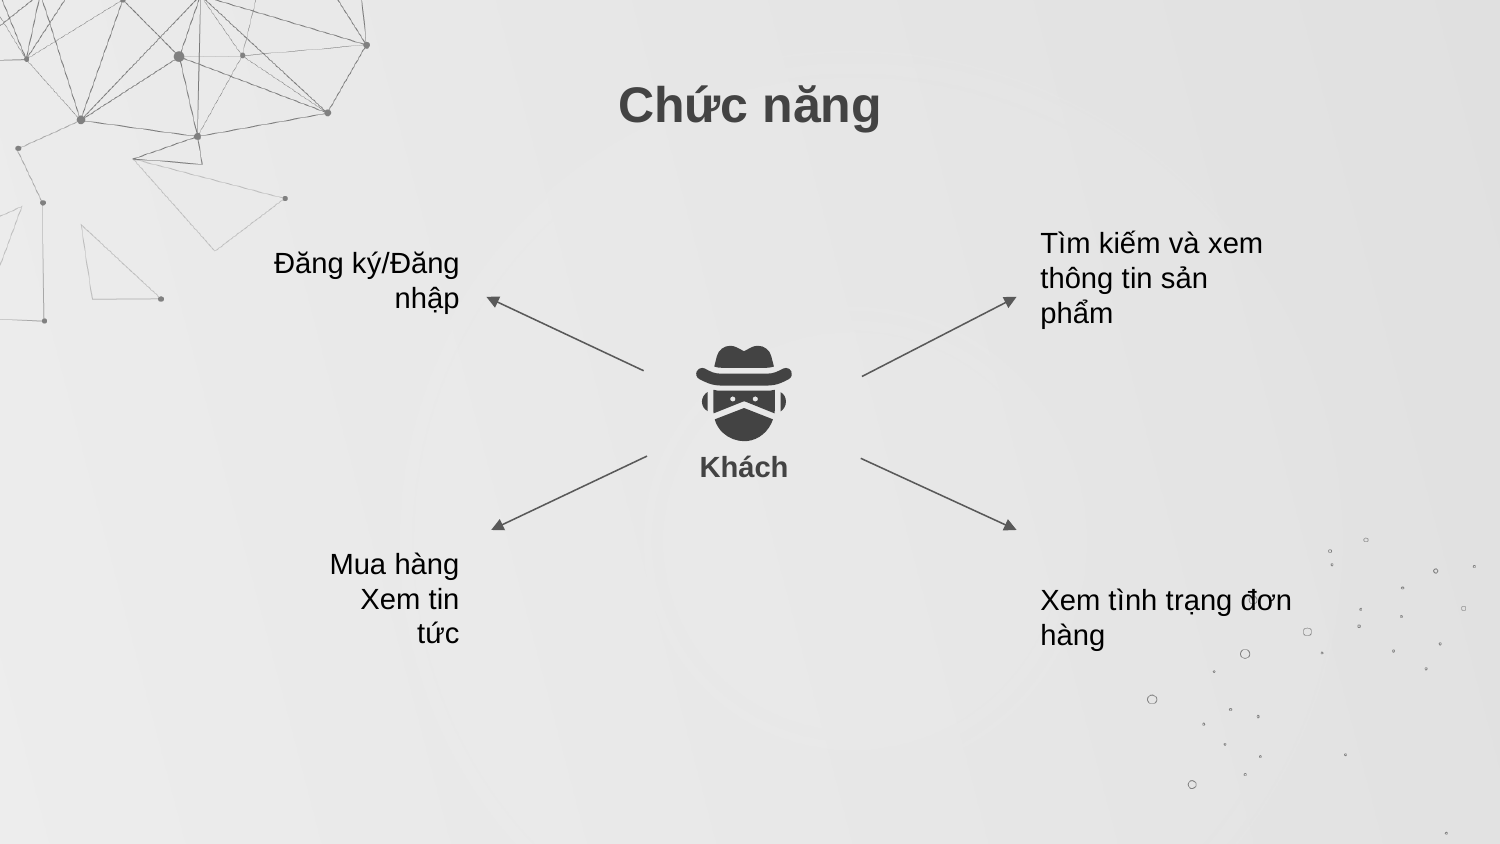

# Chức năng
Tìm kiếm và xem thông tin sản phẩm
Đăng ký/Đăng nhập

Khách
Mua hàng
Xem tin tức
Xem tình trạng đơn hàng